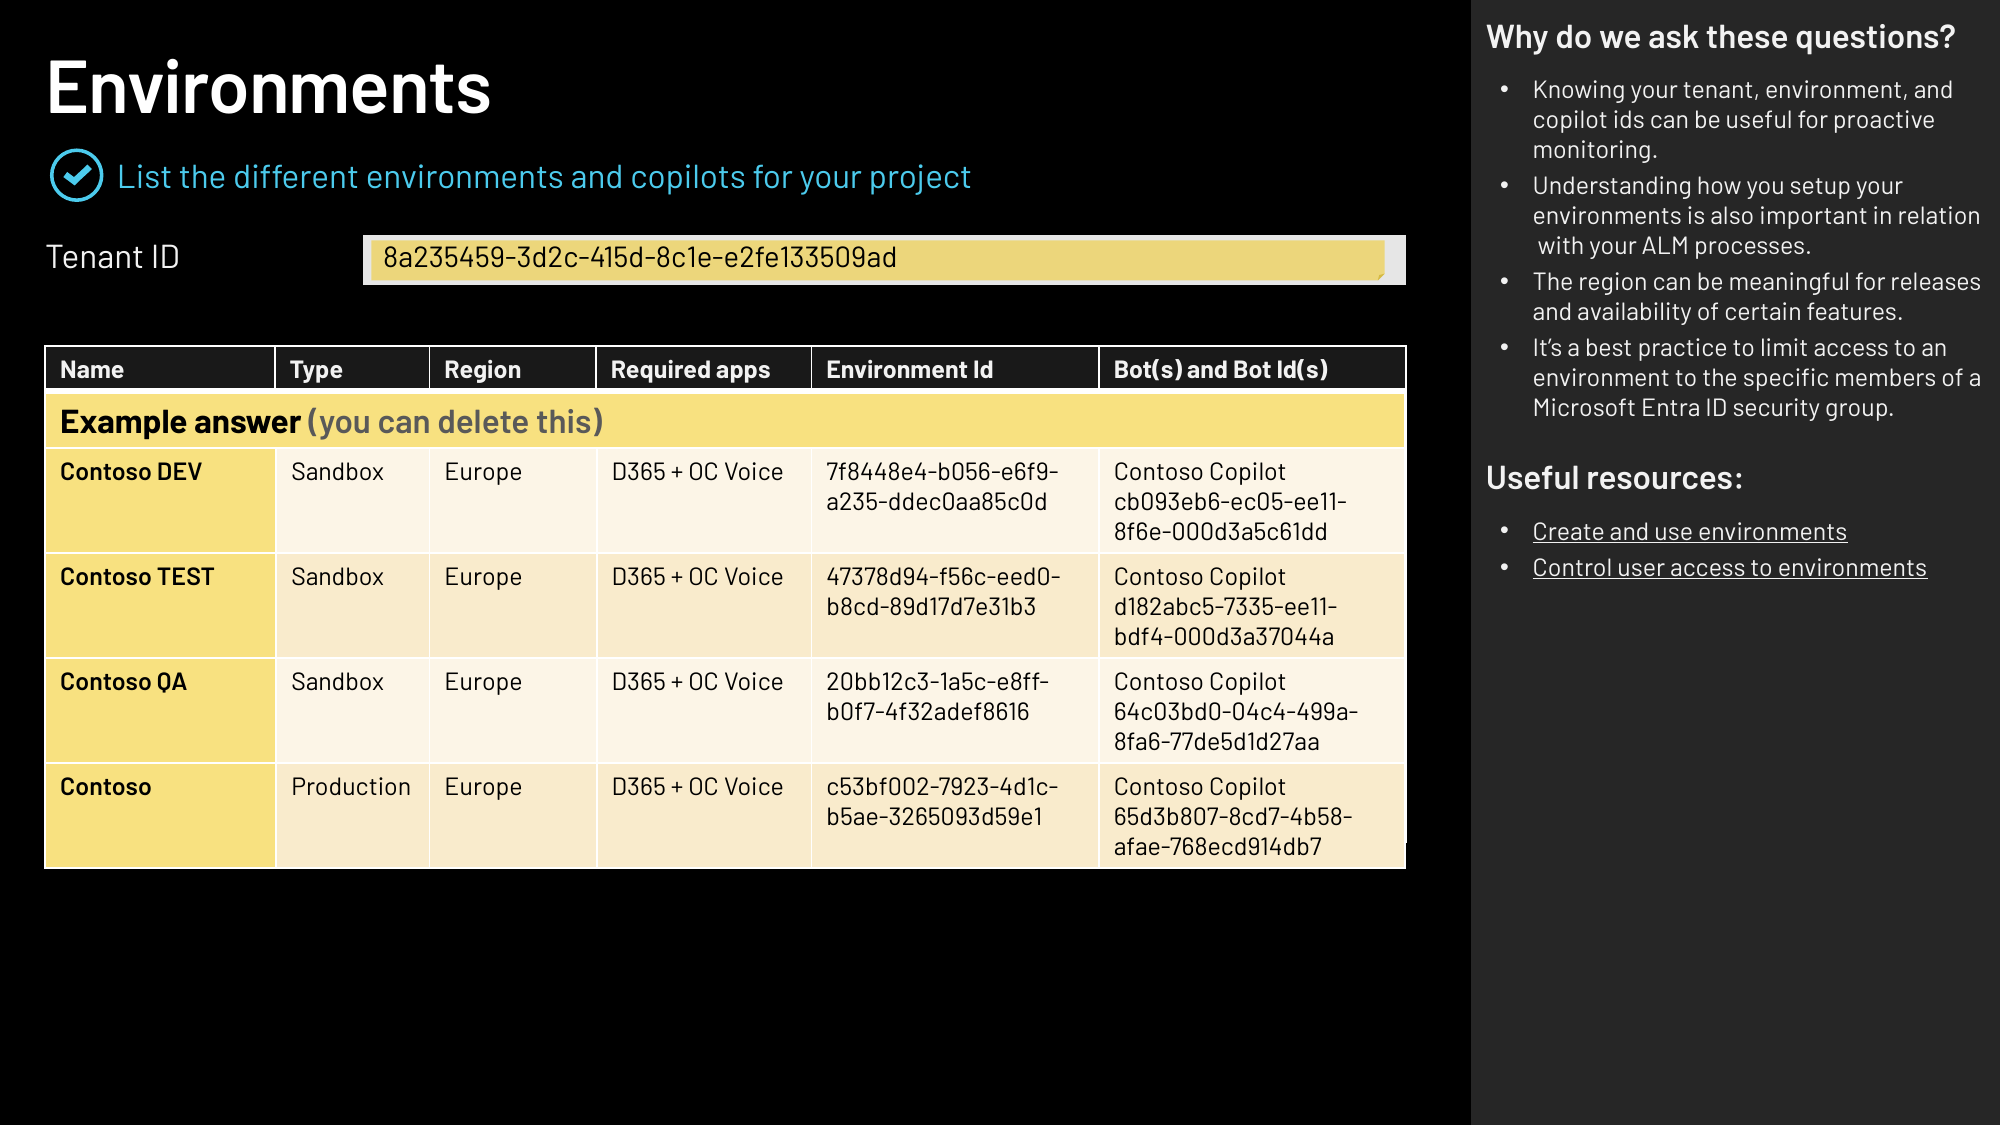

Why do we ask these questions?
Knowing your tenant, environment, and copilot ids can be useful for proactive monitoring.
Understanding how you setup your environments is also important in relation  with your ALM processes.
The region can be meaningful for releases and availability of certain features.
It’s a best practice to limit access to an environment to the specific members of a Microsoft Entra ID security group.

Useful resources:
Create and use environments
Control user access to environments
Environments
List the different environments and copilots for your project
| Tenant ID |  |
| --- | --- |
8a235459-3d2c-415d-8c1e-e2fe133509ad
| Name | Type | Region | Required apps | Environment Id | Bot(s) and Bot Id(s) |
| --- | --- | --- | --- | --- | --- |
|  |  |  |  |  |  |
|  |  |  |  |  |  |
|  |  |  |  |  |  |
|  |  |  |  |  |  |
|  |  |  |  |  |  |
|  |  |  |  |  |  |
|  |  |  |  |  |  |
|  |  |  |  |  |  |
|  |  |  |  |  |  |
|  |  |  |  |  |  |
| Example answer (you can delete this) |  |  |  |  |  |
| --- | --- | --- | --- | --- | --- |
| Contoso DEV | Sandbox | Europe | D365 + OC Voice | 7f8448e4-b056-e6f9-a235-ddec0aa85c0d | Contoso Copilot cb093eb6-ec05-ee11-8f6e-000d3a5c61dd |
| Contoso TEST | Sandbox | Europe | D365 + OC Voice | 47378d94-f56c-eed0-b8cd-89d17d7e31b3 | Contoso Copilot d182abc5-7335-ee11-bdf4-000d3a37044a |
| Contoso QA | Sandbox | Europe | D365 + OC Voice | 20bb12c3-1a5c-e8ff-b0f7-4f32adef8616 | Contoso Copilot 64c03bd0-04c4-499a-8fa6-77de5d1d27aa |
| Contoso | Production | Europe | D365 + OC Voice | c53bf002-7923-4d1c-b5ae-3265093d59e1 | Contoso Copilot 65d3b807-8cd7-4b58-afae-768ecd914db7 |